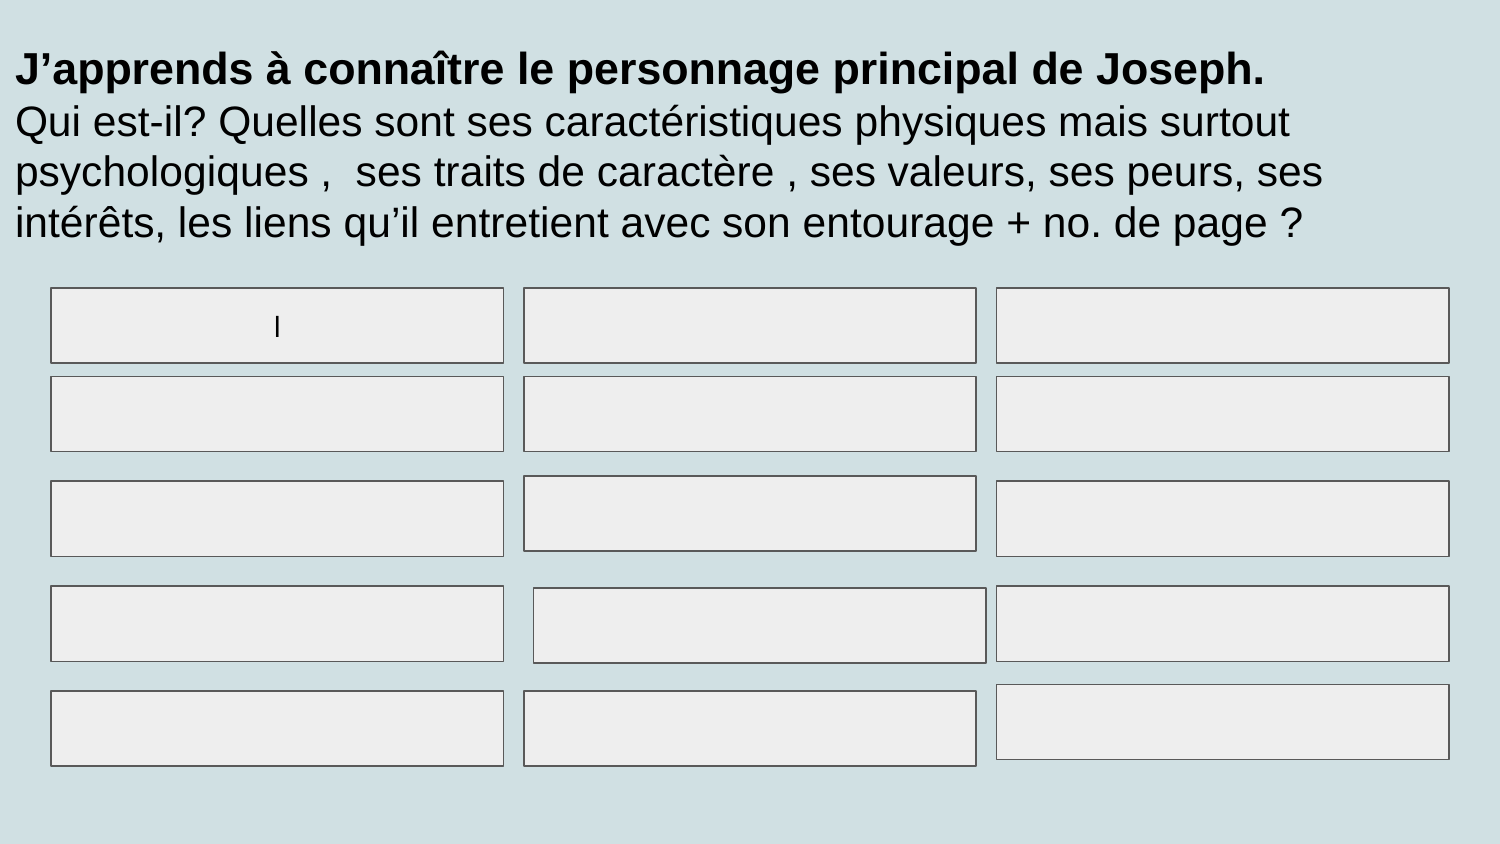

# J’apprends à connaître le personnage principal de Joseph.
Qui est-il? Quelles sont ses caractéristiques physiques mais surtout psychologiques ,  ses traits de caractère , ses valeurs, ses peurs, ses intérêts, les liens qu’il entretient avec son entourage + no. de page ?

l